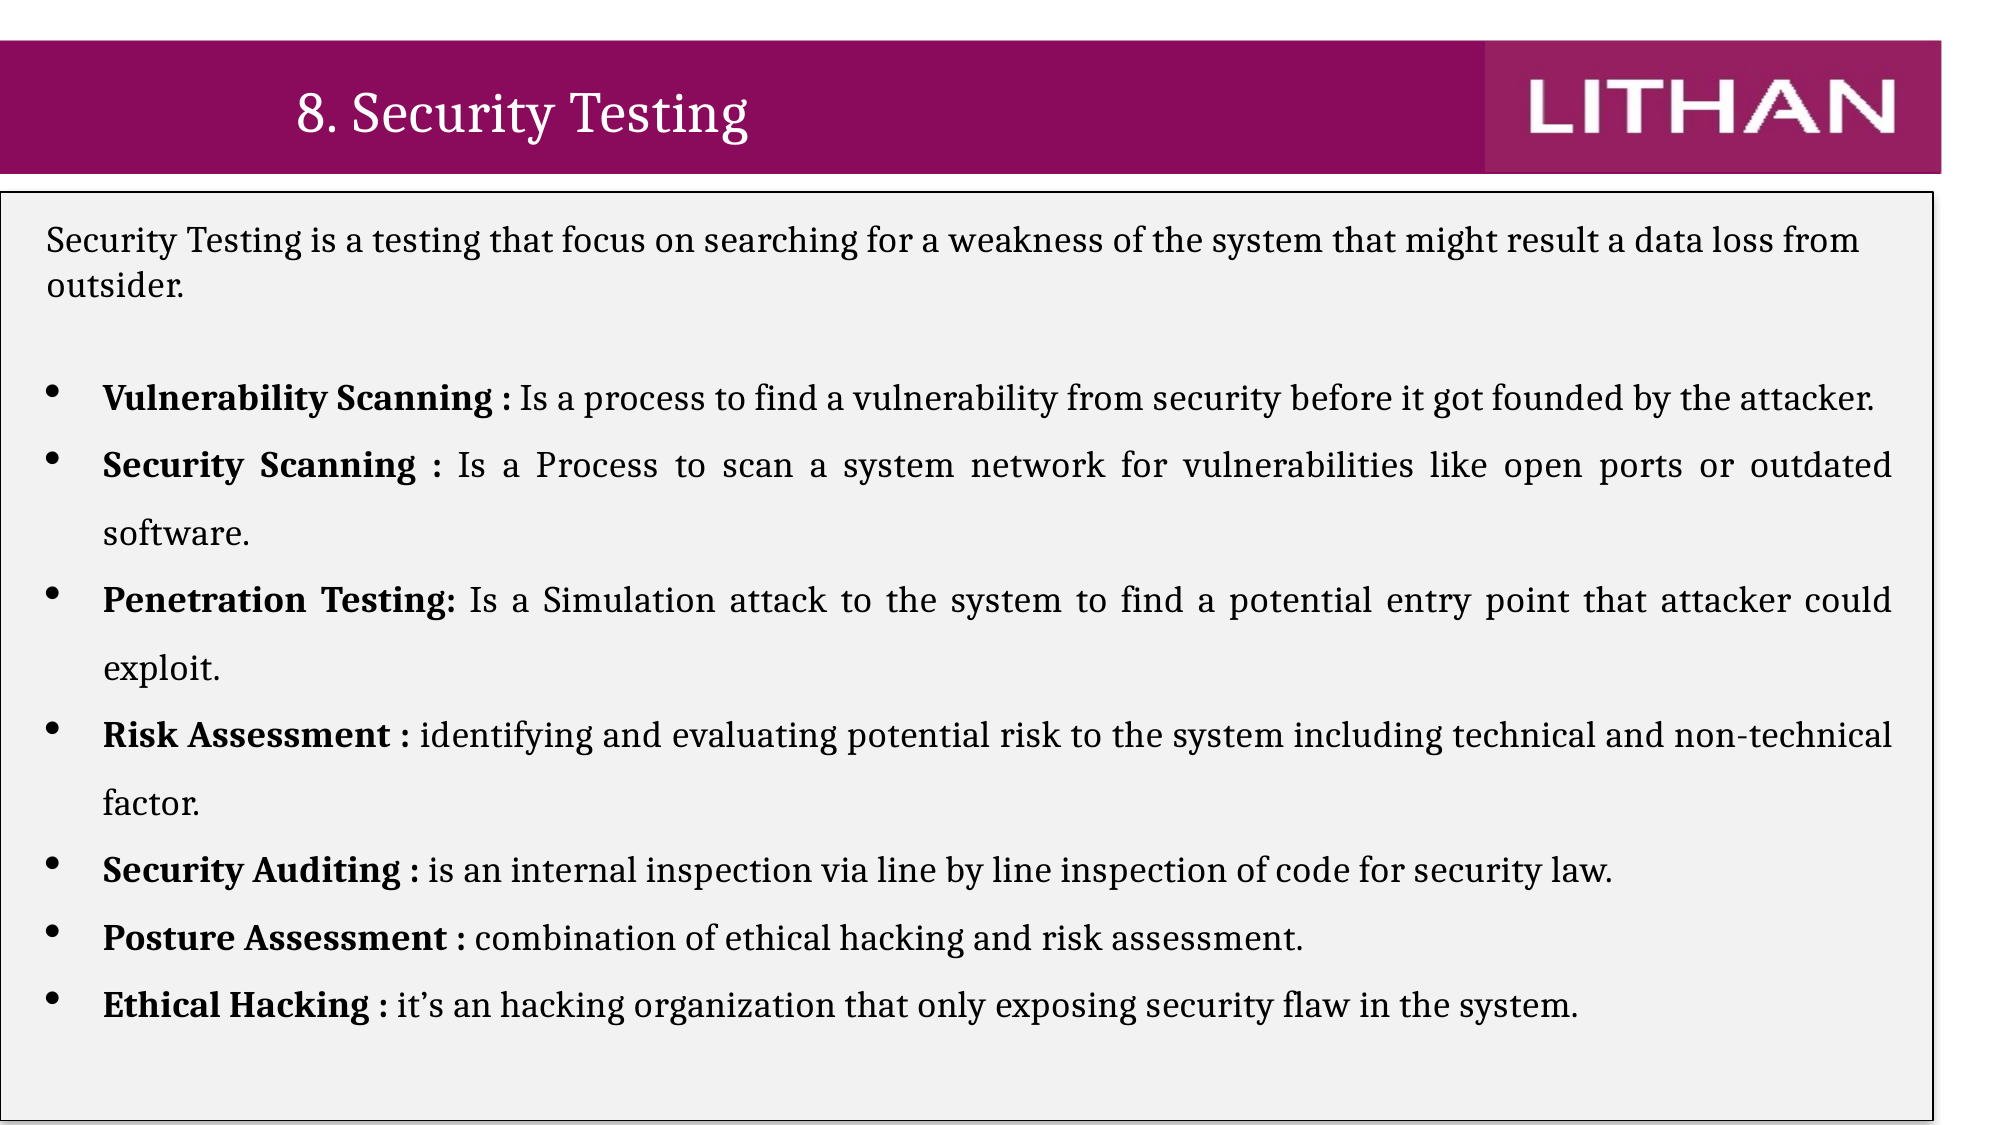

# 8. Security Testing

Security Testing is a testing that focus on searching for a weakness of the system that might result a data loss from outsider.

Vulnerability Scanning : Is a process to find a vulnerability from security before it got founded by the attacker.
Security Scanning : Is a Process to scan a system network for vulnerabilities like open ports or outdated software.
Penetration Testing: Is a Simulation attack to the system to find a potential entry point that attacker could exploit.
Risk Assessment : identifying and evaluating potential risk to the system including technical and non-technical factor.
Security Auditing : is an internal inspection via line by line inspection of code for security law.
Posture Assessment : combination of ethical hacking and risk assessment.
Ethical Hacking : it’s an hacking organization that only exposing security flaw in the system.